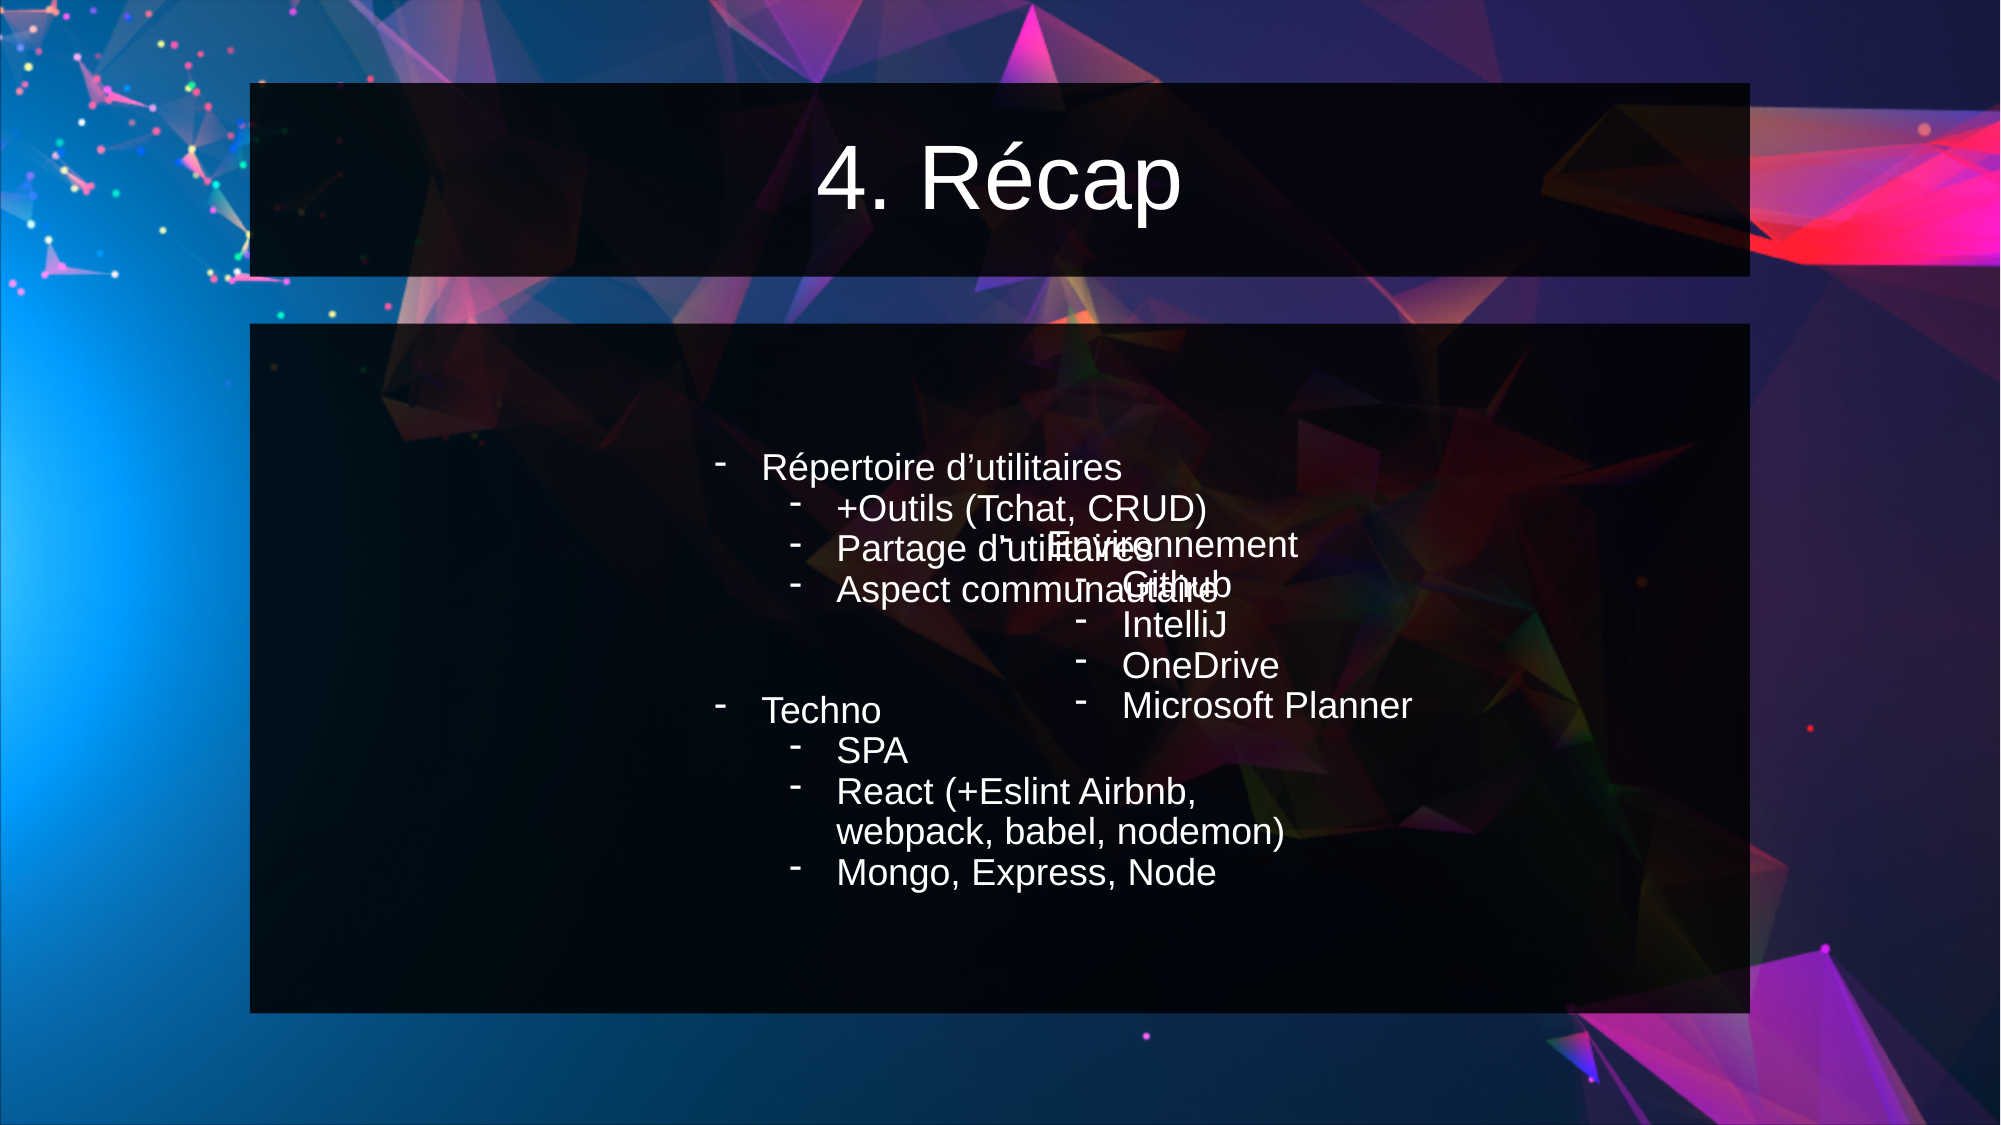

# 4. Récap

Répertoire d’utilitaires
+Outils (Tchat, CRUD)
Partage d’utilitaires
Aspect communautaire

Techno
SPA
React (+Eslint Airbnb, webpack, babel, nodemon)
Mongo, Express, Node

Environnement
Github
IntelliJ
OneDrive
Microsoft Planner